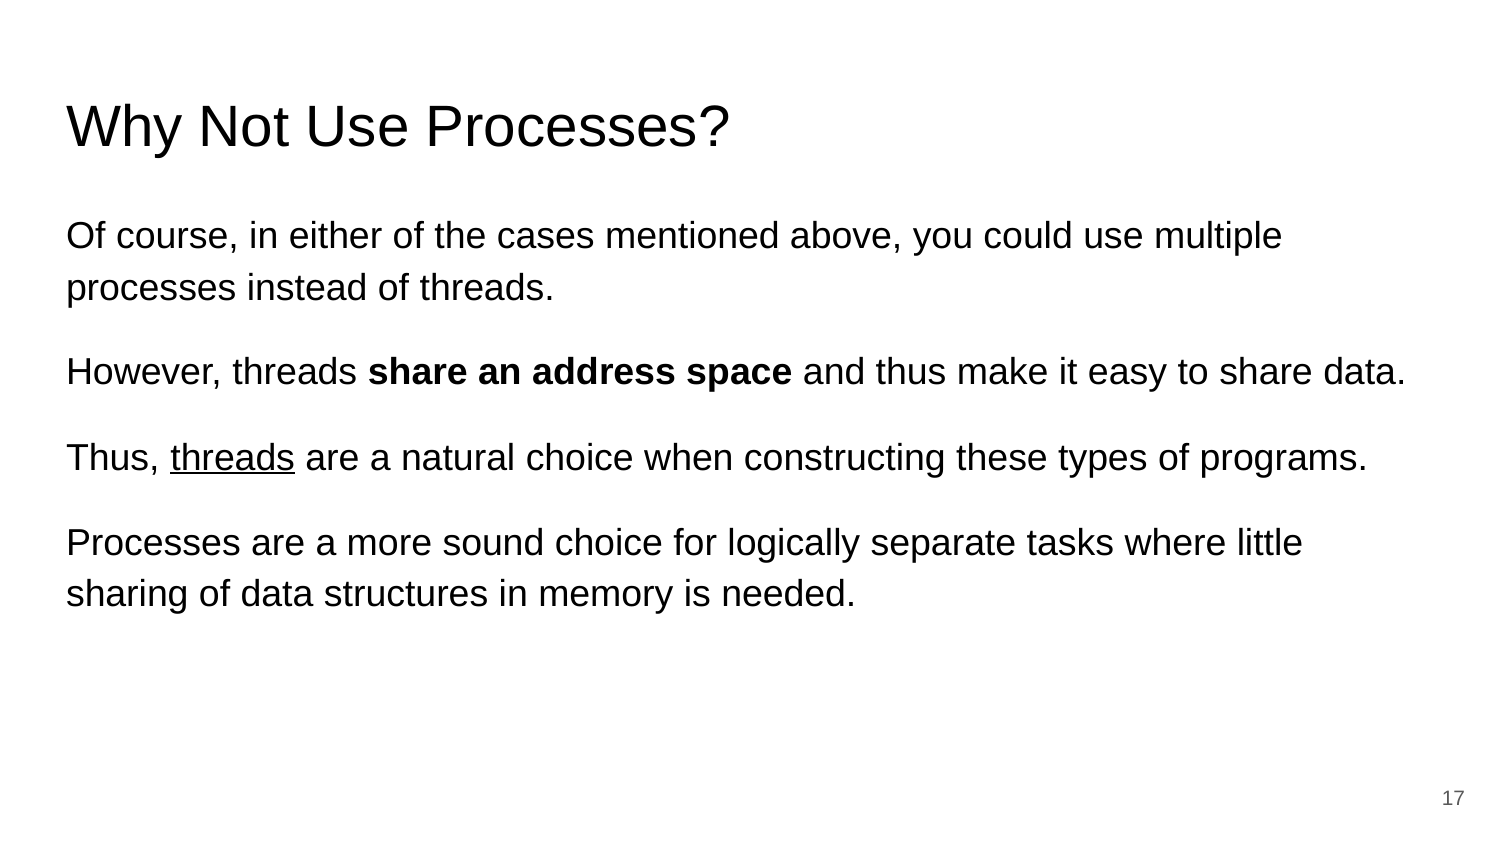

# Why Not Use Processes?
Of course, in either of the cases mentioned above, you could use multiple processes instead of threads.
However, threads share an address space and thus make it easy to share data.
Thus, threads are a natural choice when constructing these types of programs.
Processes are a more sound choice for logically separate tasks where little sharing of data structures in memory is needed.
17